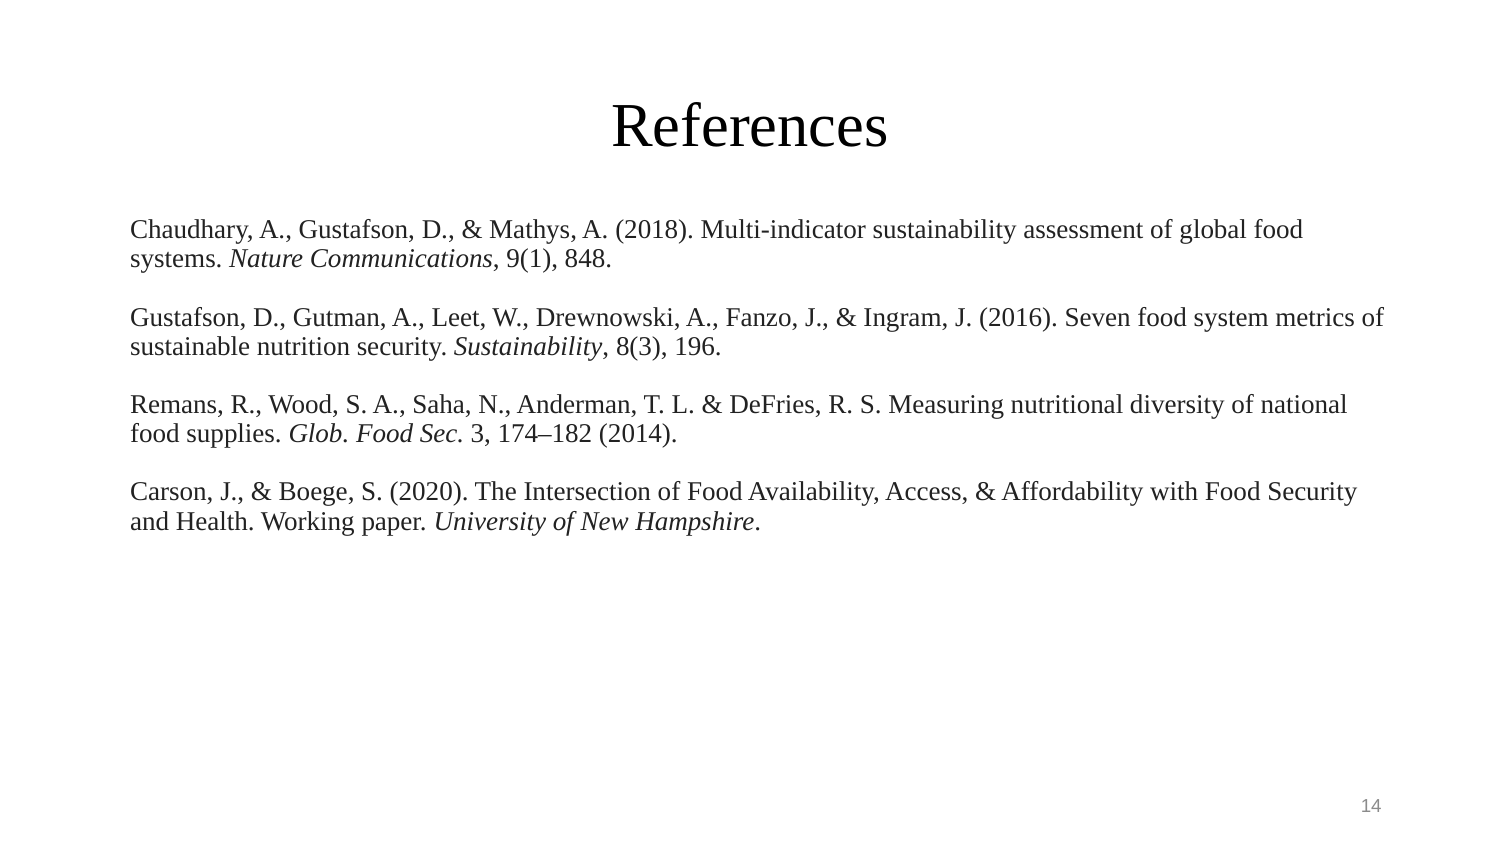

# References
Chaudhary, A., Gustafson, D., & Mathys, A. (2018). Multi-indicator sustainability assessment of global food systems. Nature Communications, 9(1), 848.

Gustafson, D., Gutman, A., Leet, W., Drewnowski, A., Fanzo, J., & Ingram, J. (2016). Seven food system metrics of sustainable nutrition security. Sustainability, 8(3), 196.
Remans, R., Wood, S. A., Saha, N., Anderman, T. L. & DeFries, R. S. Measuring nutritional diversity of national food supplies. Glob. Food Sec. 3, 174–182 (2014).
Carson, J., & Boege, S. (2020). The Intersection of Food Availability, Access, & Affordability with Food Security and Health. Working paper. University of New Hampshire.
14